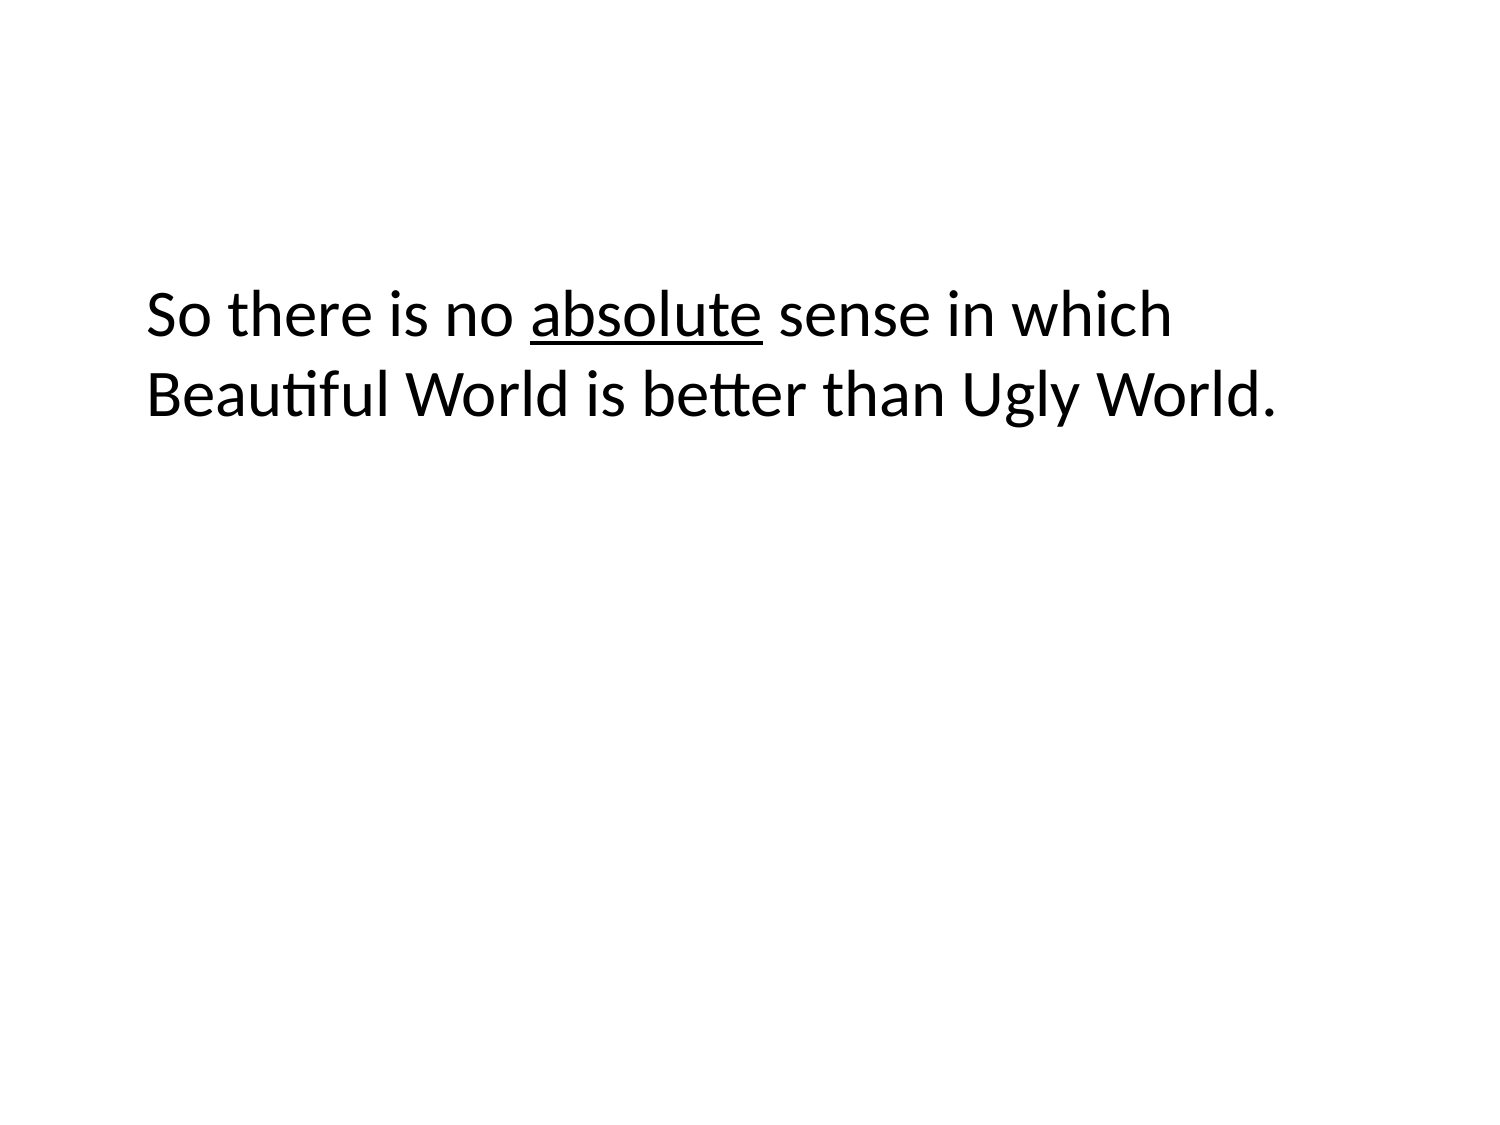

So there is no absolute sense in which Beautiful World is better than Ugly World.